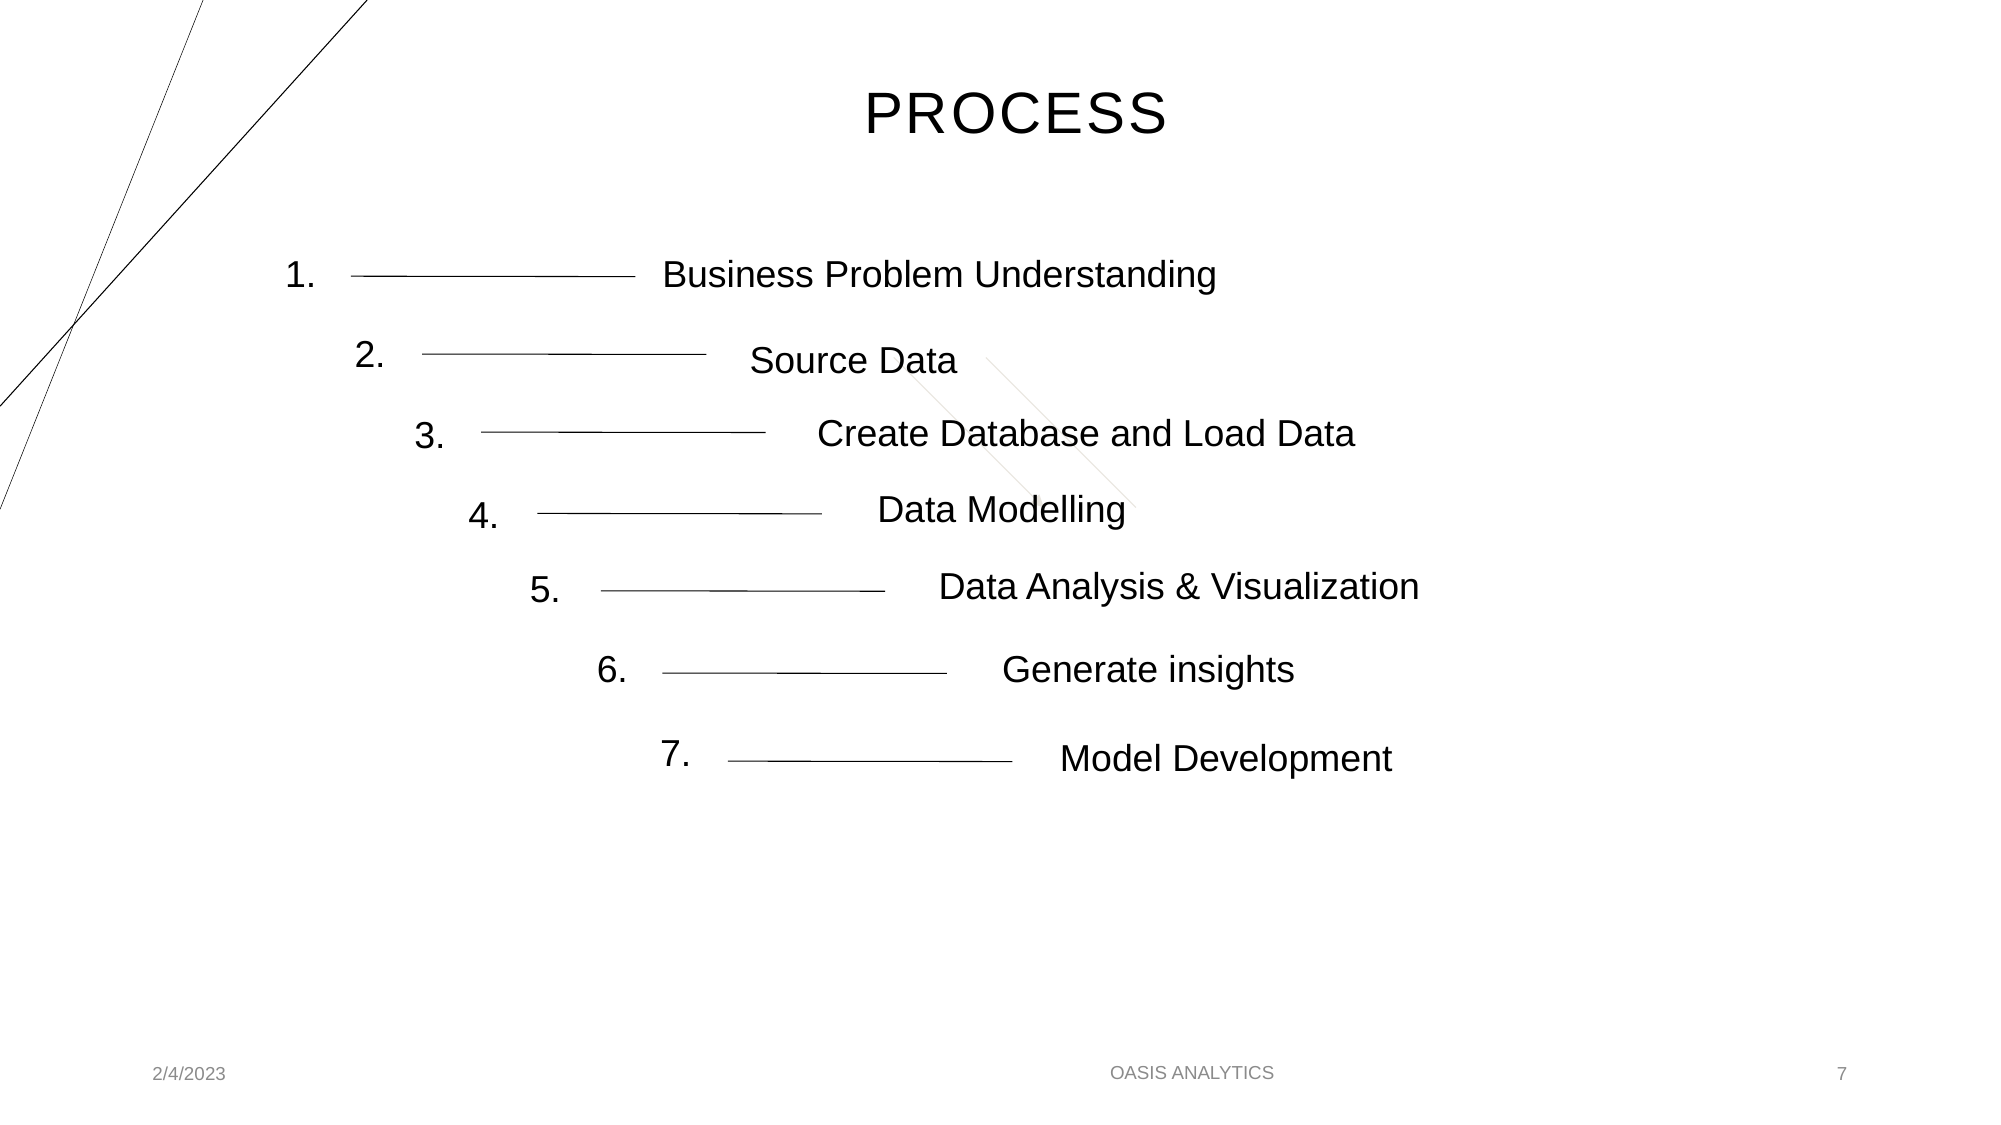

# PROCESS

       1.
Business Problem Understanding

     2.
Source Data
Create Database and Load Data

     3.
Data Modelling

     4.
Data Analysis & Visualization
     5.
     6.
Generate insights
     7.
Model Development
OASIS ANALYTICS
2/4/2023
7